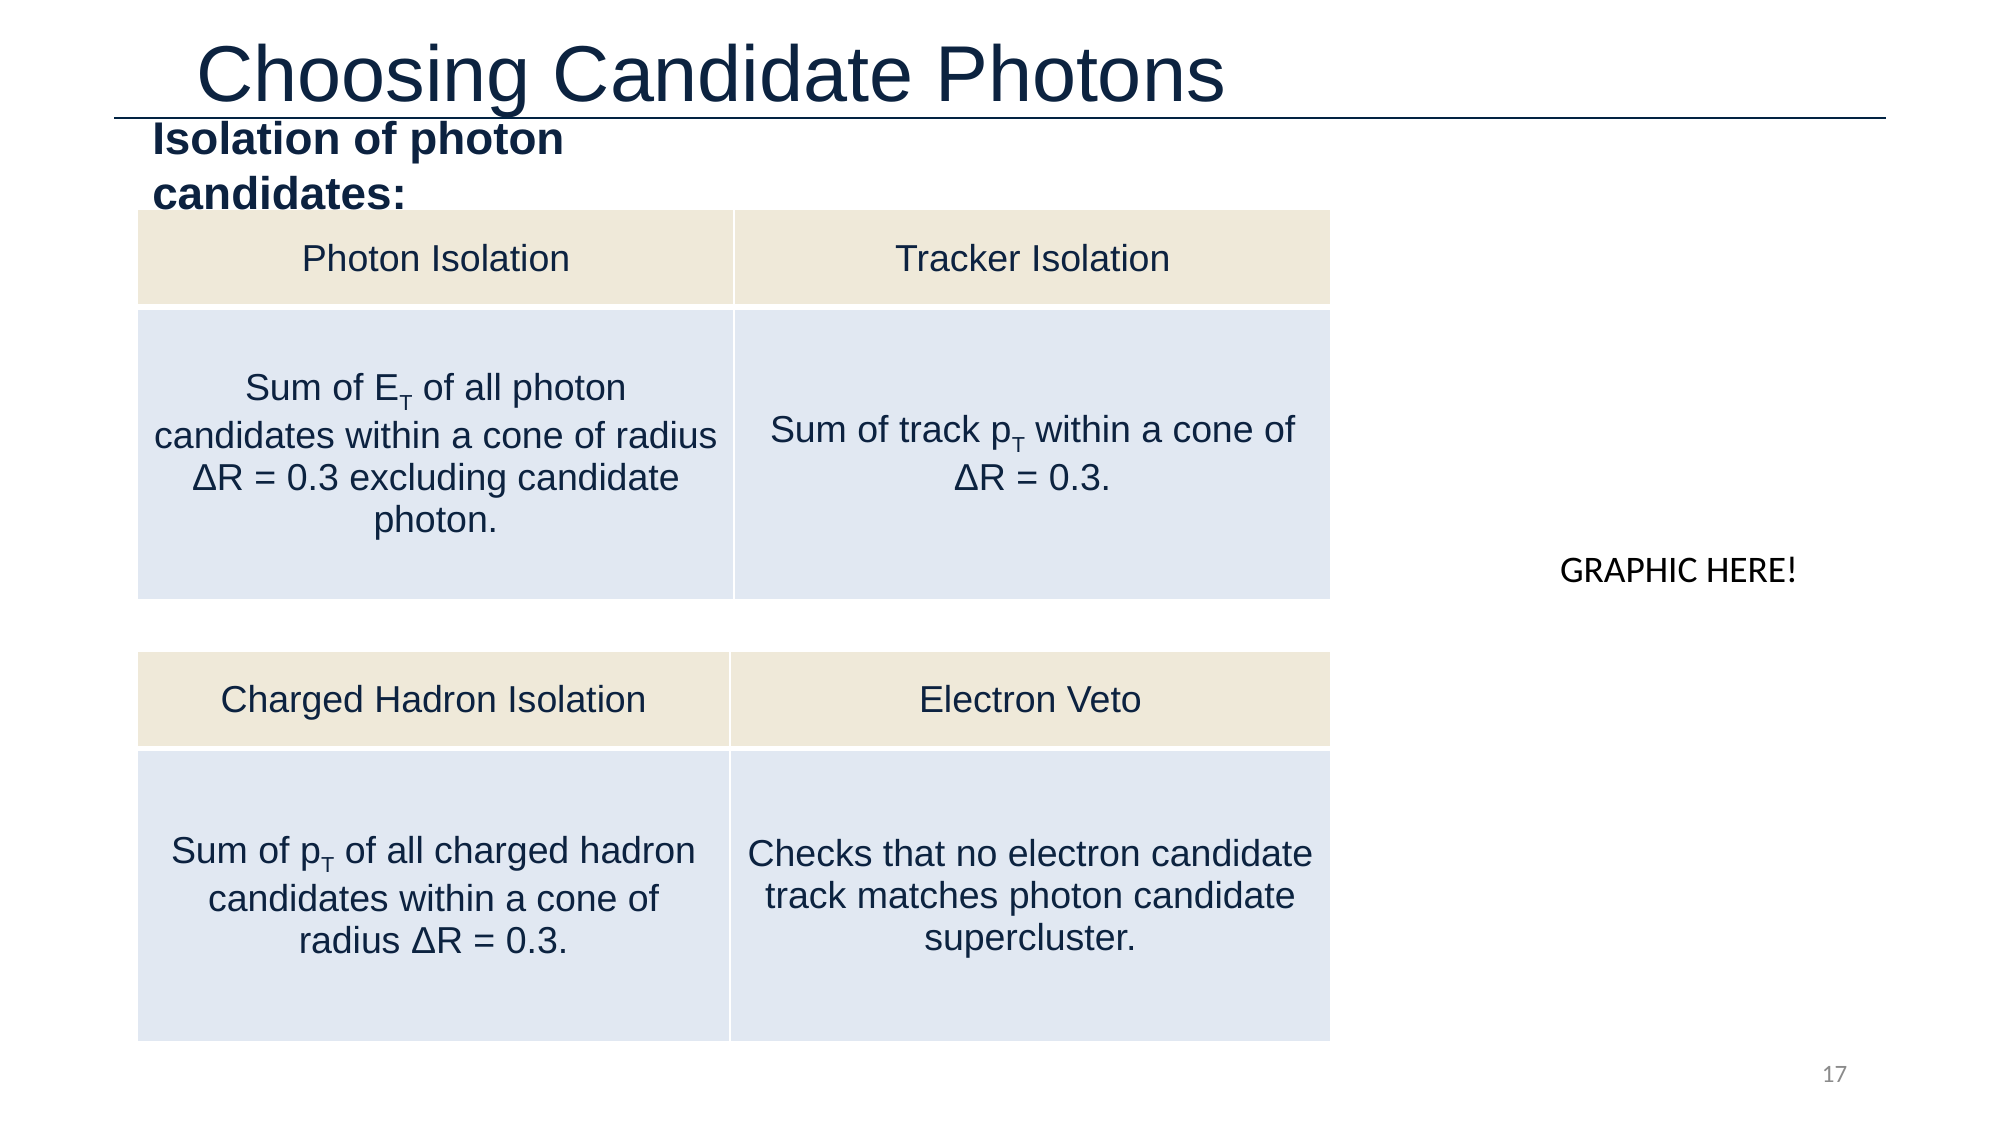

# Choosing Candidate Photons
Isolation of photon candidates:
| Photon Isolation | Tracker Isolation |
| --- | --- |
| Sum of ET of all photon candidates within a cone of radius ΔR = 0.3 excluding candidate photon. | Sum of track pT within a cone of ΔR = 0.3. |
GRAPHIC HERE!
| Charged Hadron Isolation | Electron Veto |
| --- | --- |
| Sum of pT of all charged hadron candidates within a cone of radius ΔR = 0.3. | Checks that no electron candidate track matches photon candidate supercluster. |
17